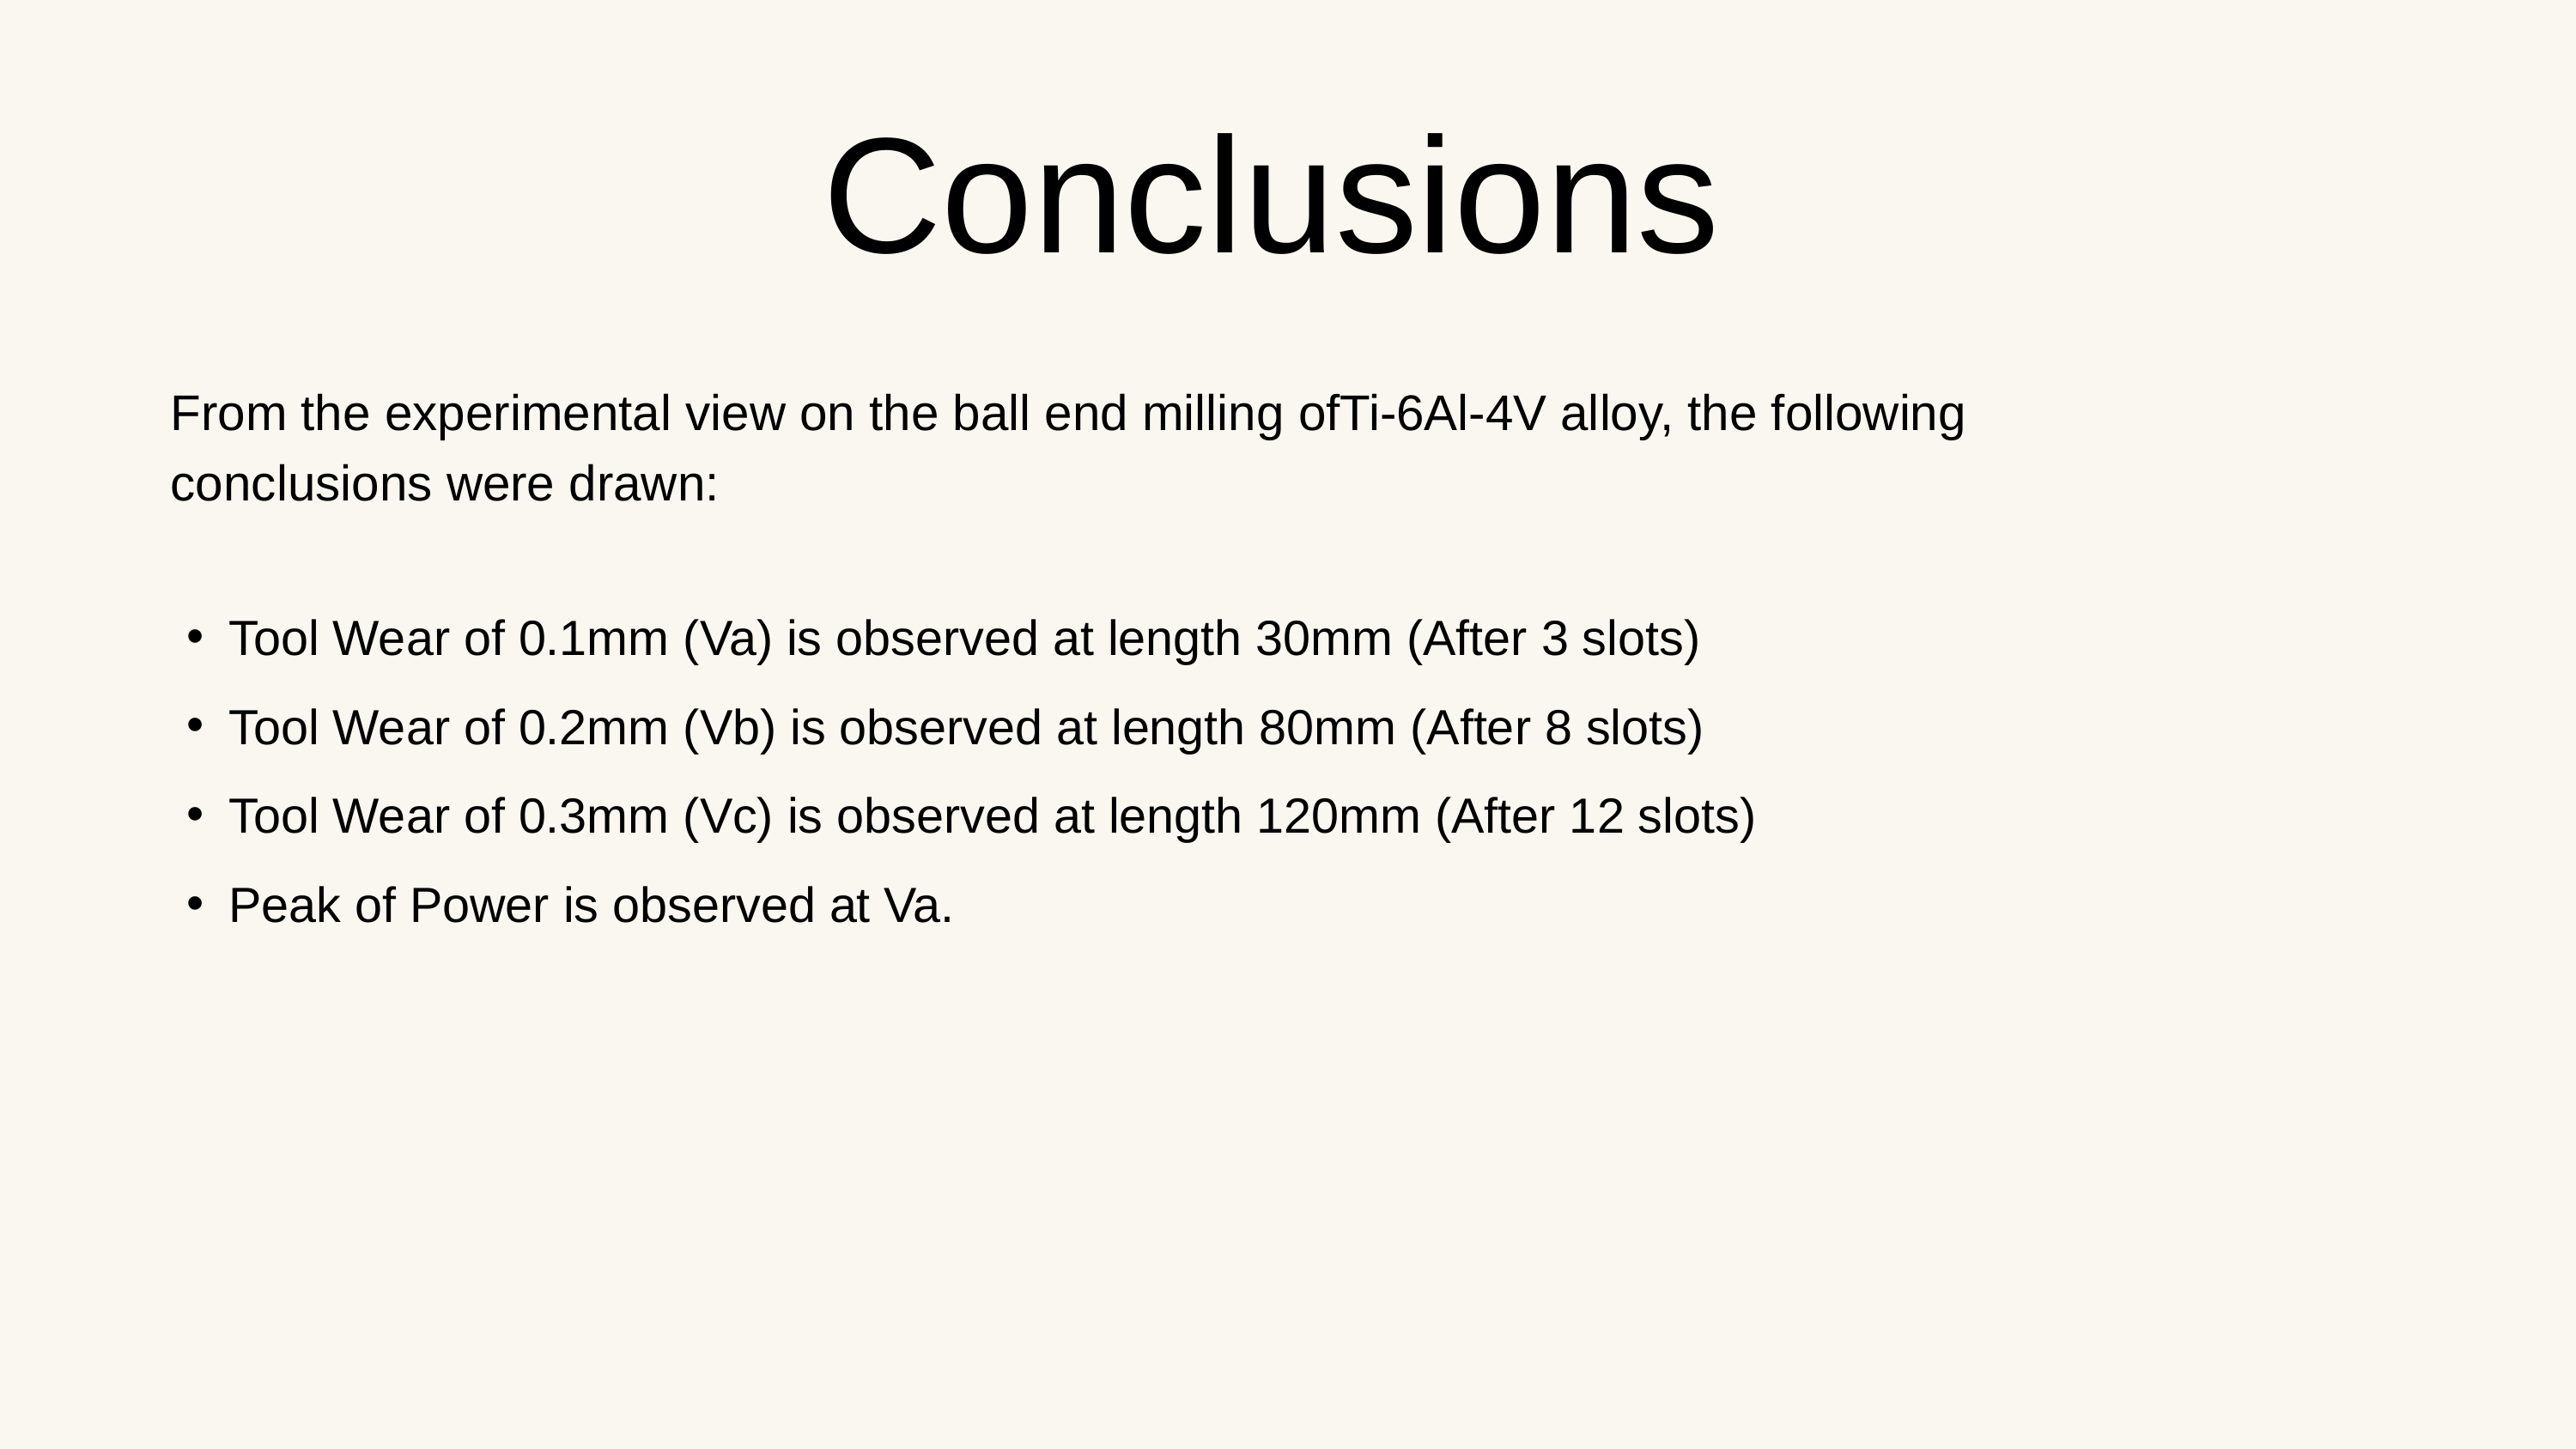

Conclusions
From the experimental view on the ball end milling ofTi-6Al-4V alloy, the following conclusions were drawn:
Tool Wear of 0.1mm (Va) is observed at length 30mm (After 3 slots)
Tool Wear of 0.2mm (Vb) is observed at length 80mm (After 8 slots)
Tool Wear of 0.3mm (Vc) is observed at length 120mm (After 12 slots)
Peak of Power is observed at Va.